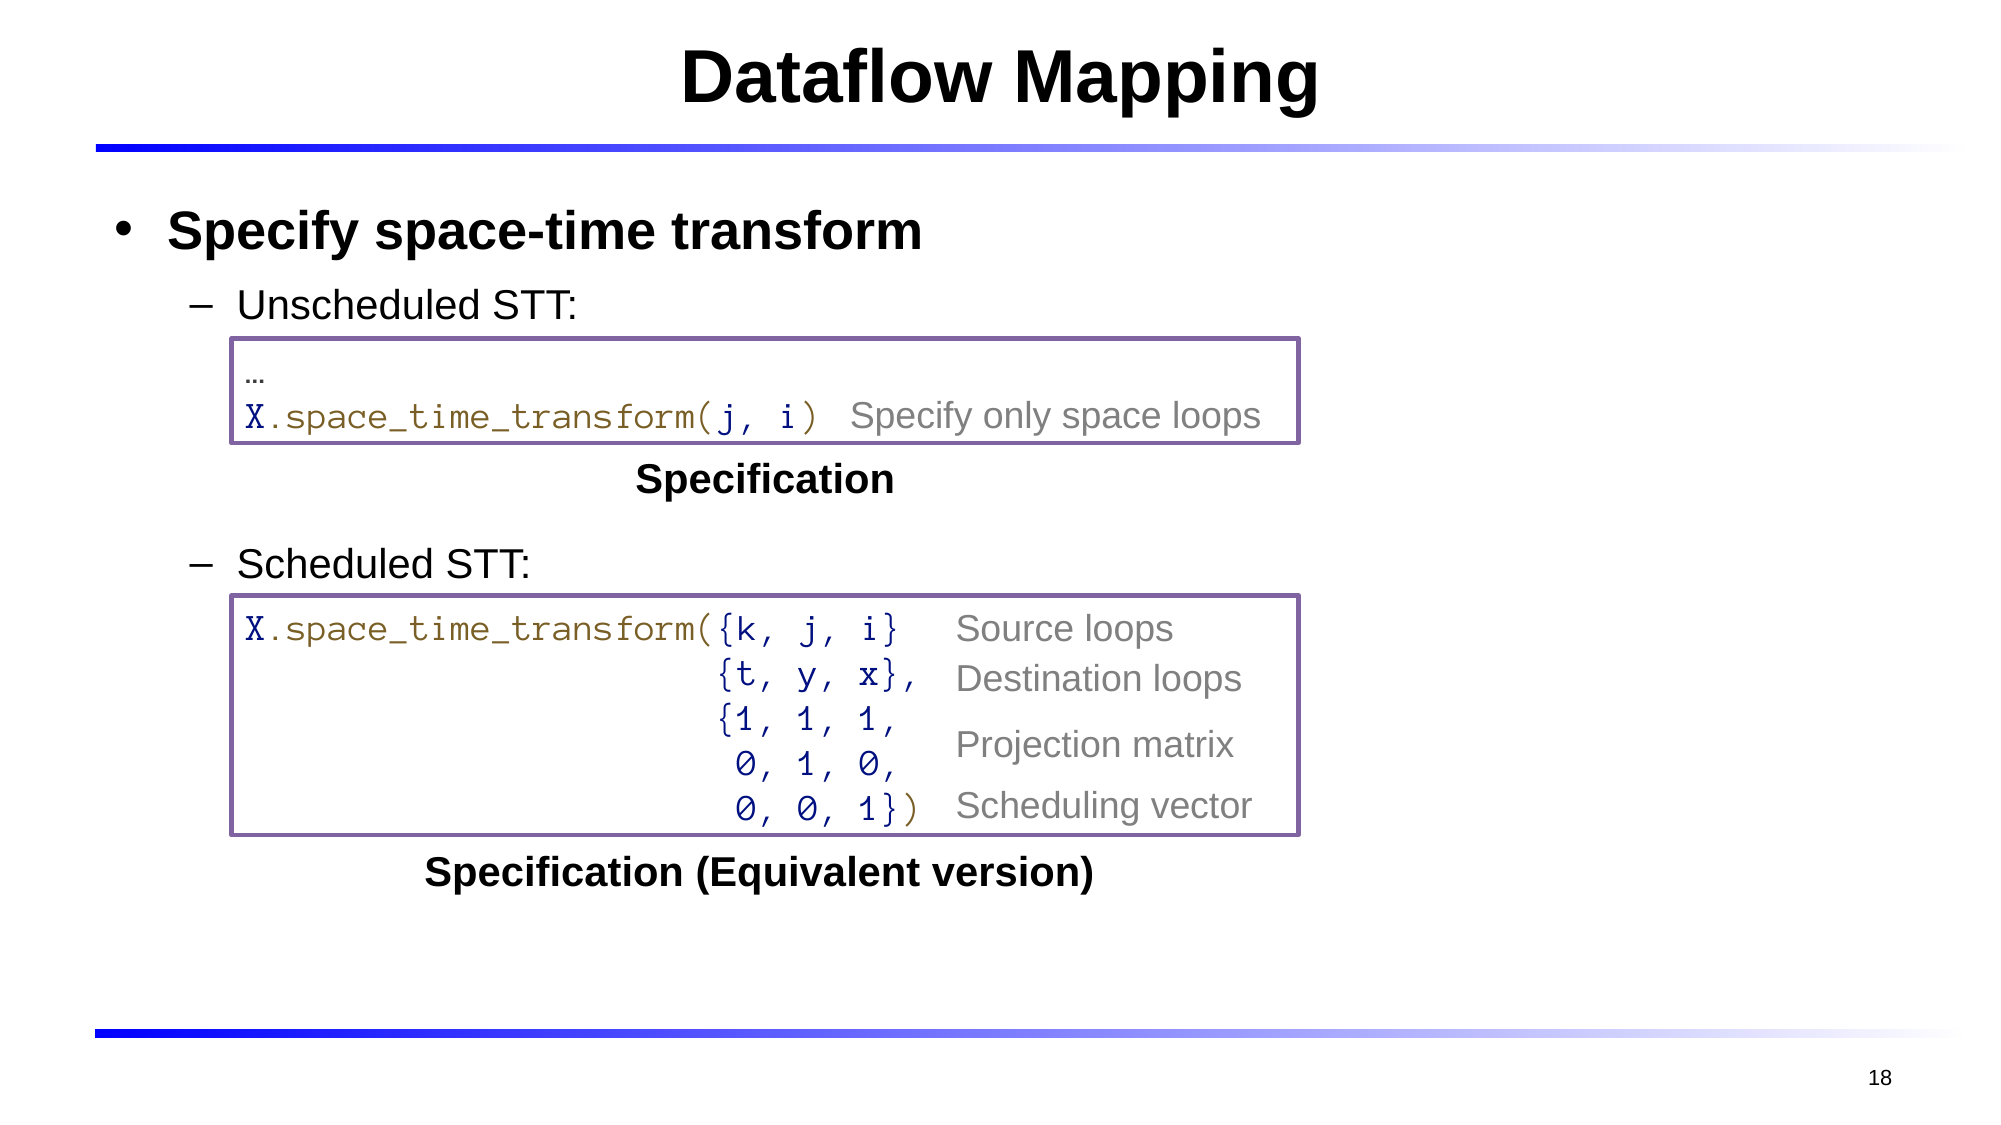

# Dataflow Mapping
Specify space-time transform
Unscheduled STT:
…
X.space_time_transform(j, i)
Specify only space loops
Specification
Scheduled STT:
X.space_time_transform({k, j, i}
			 {t, y, x},
			 {1, 1, 1,
			  0, 1, 0,
			  0, 0, 1})
Source loops
Destination loops
Projection matrix
Scheduling vector
Specification (Equivalent version)
18